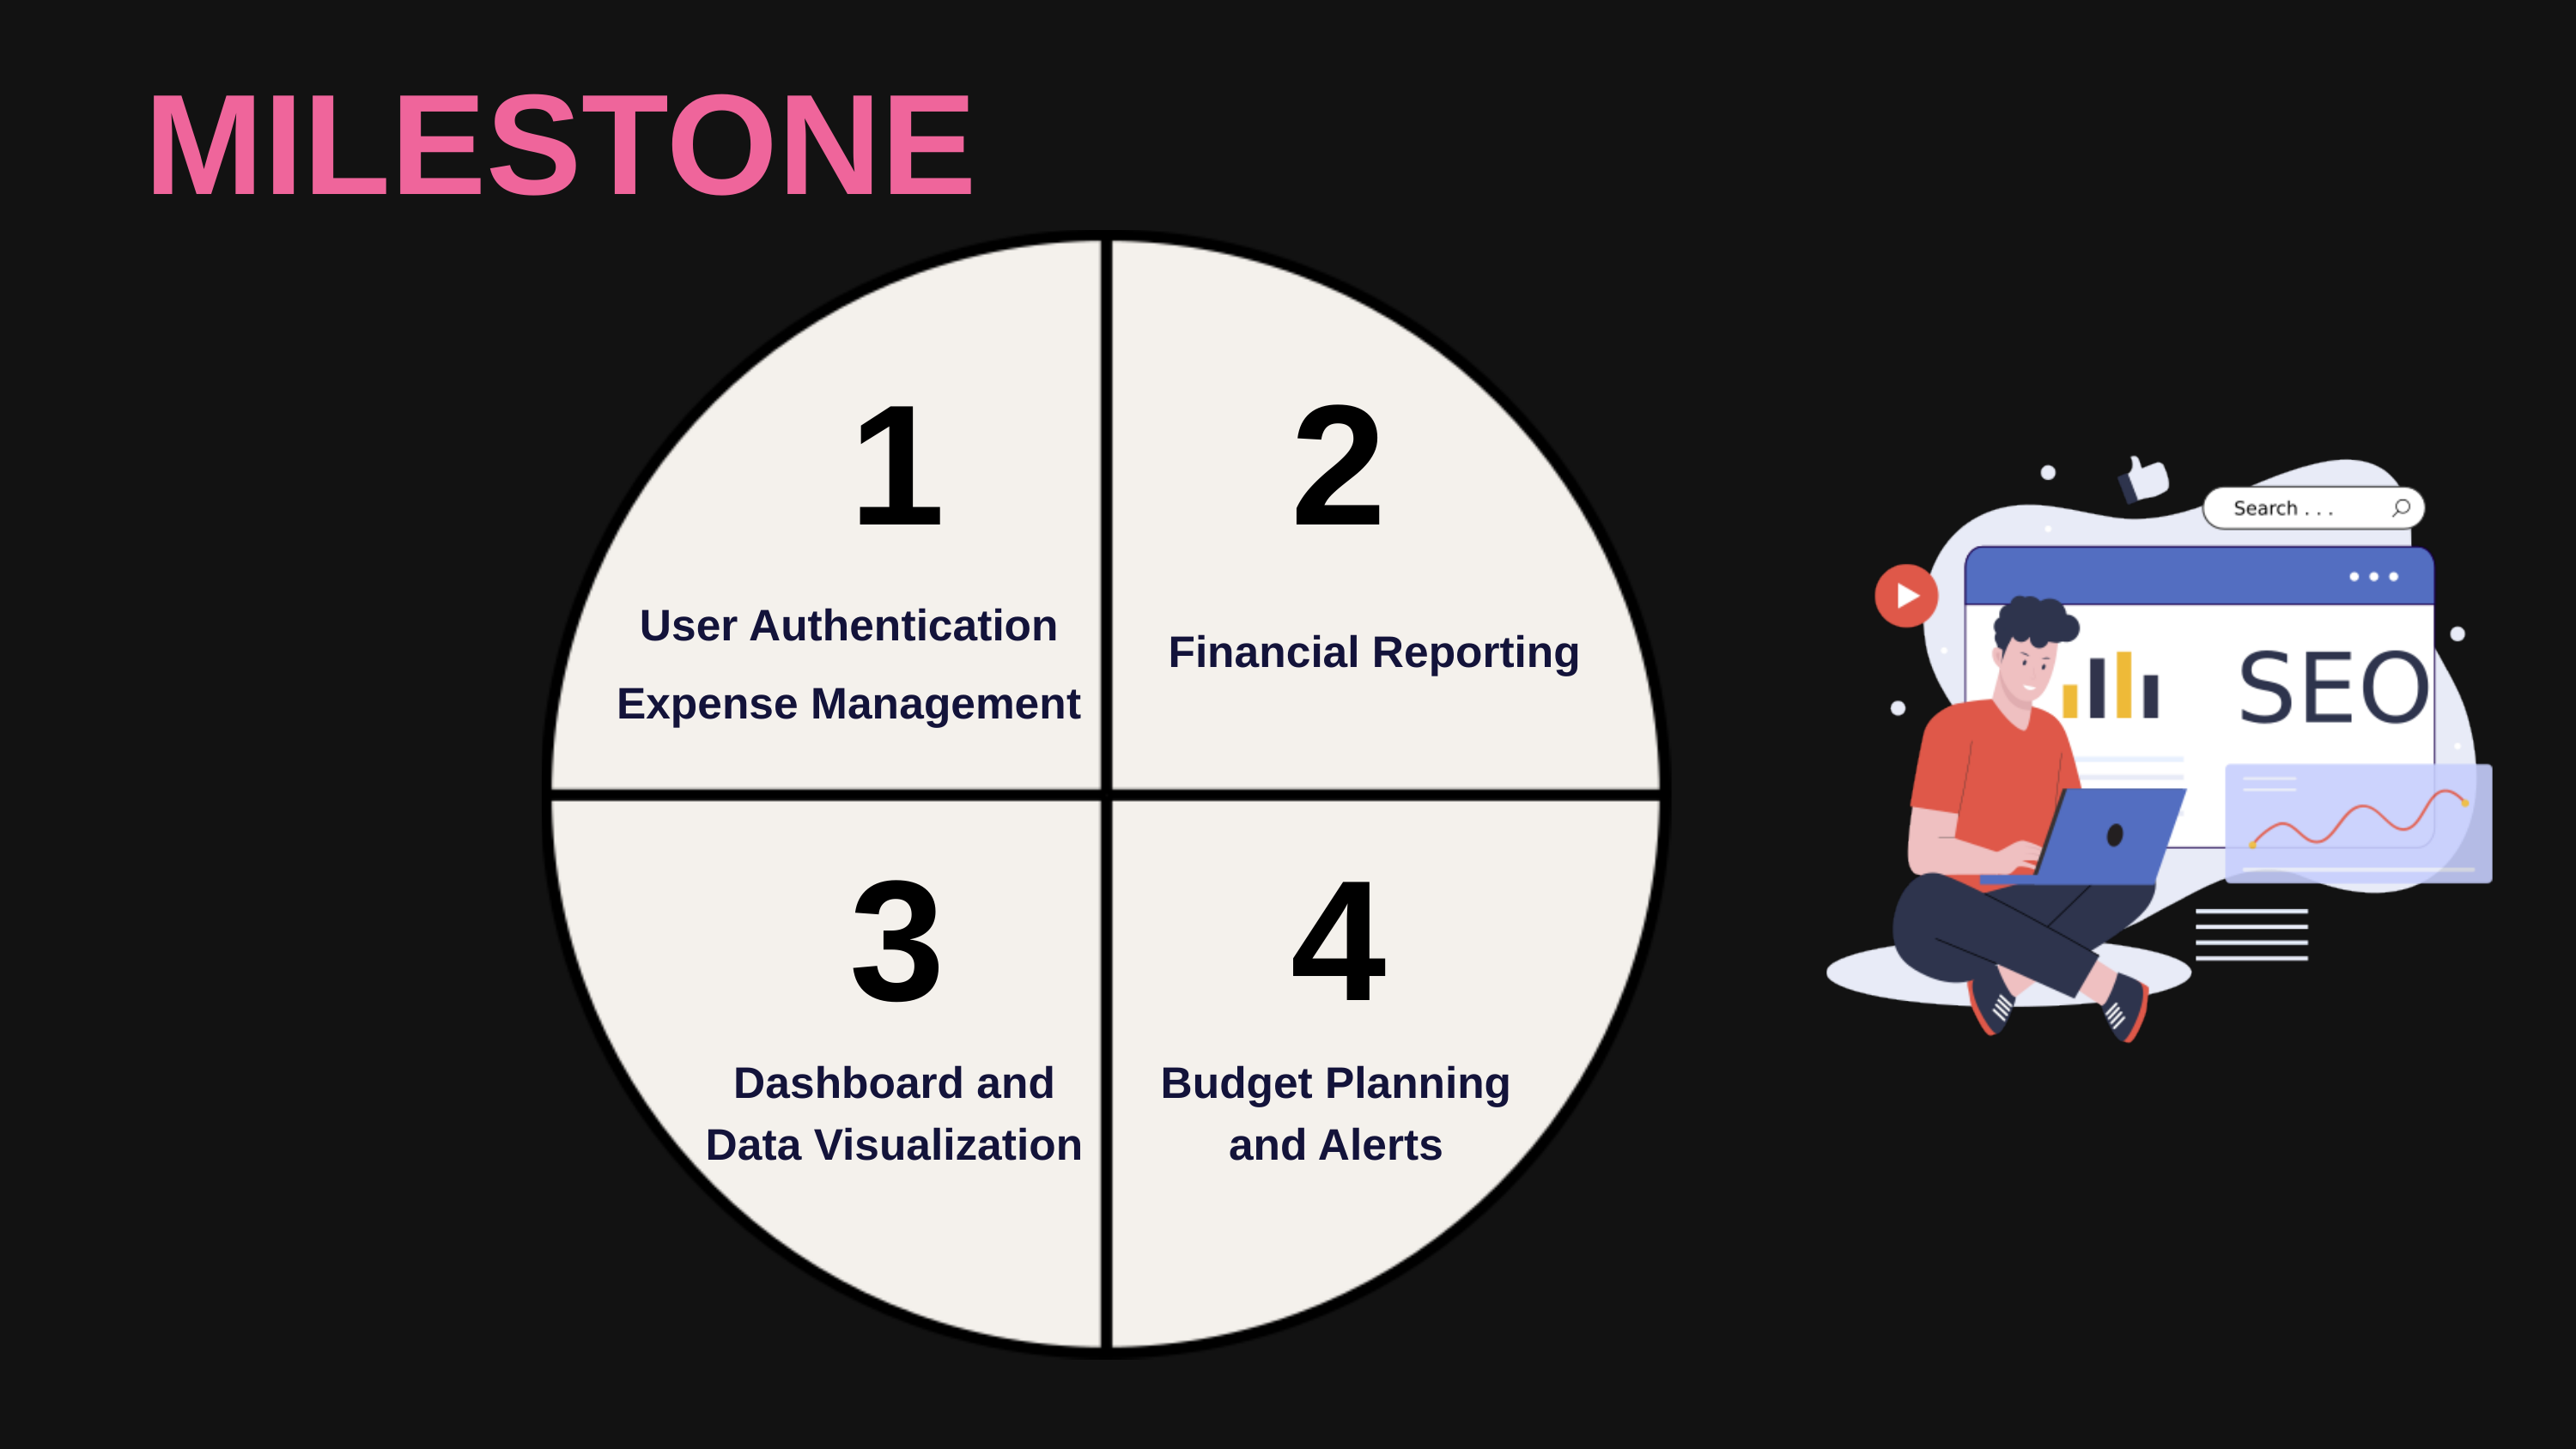

MILESTONE

1
2

User Authentication
Financial Reporting
Expense Management
3
4
Dashboard and Data Visualization
Budget Planning and Alerts